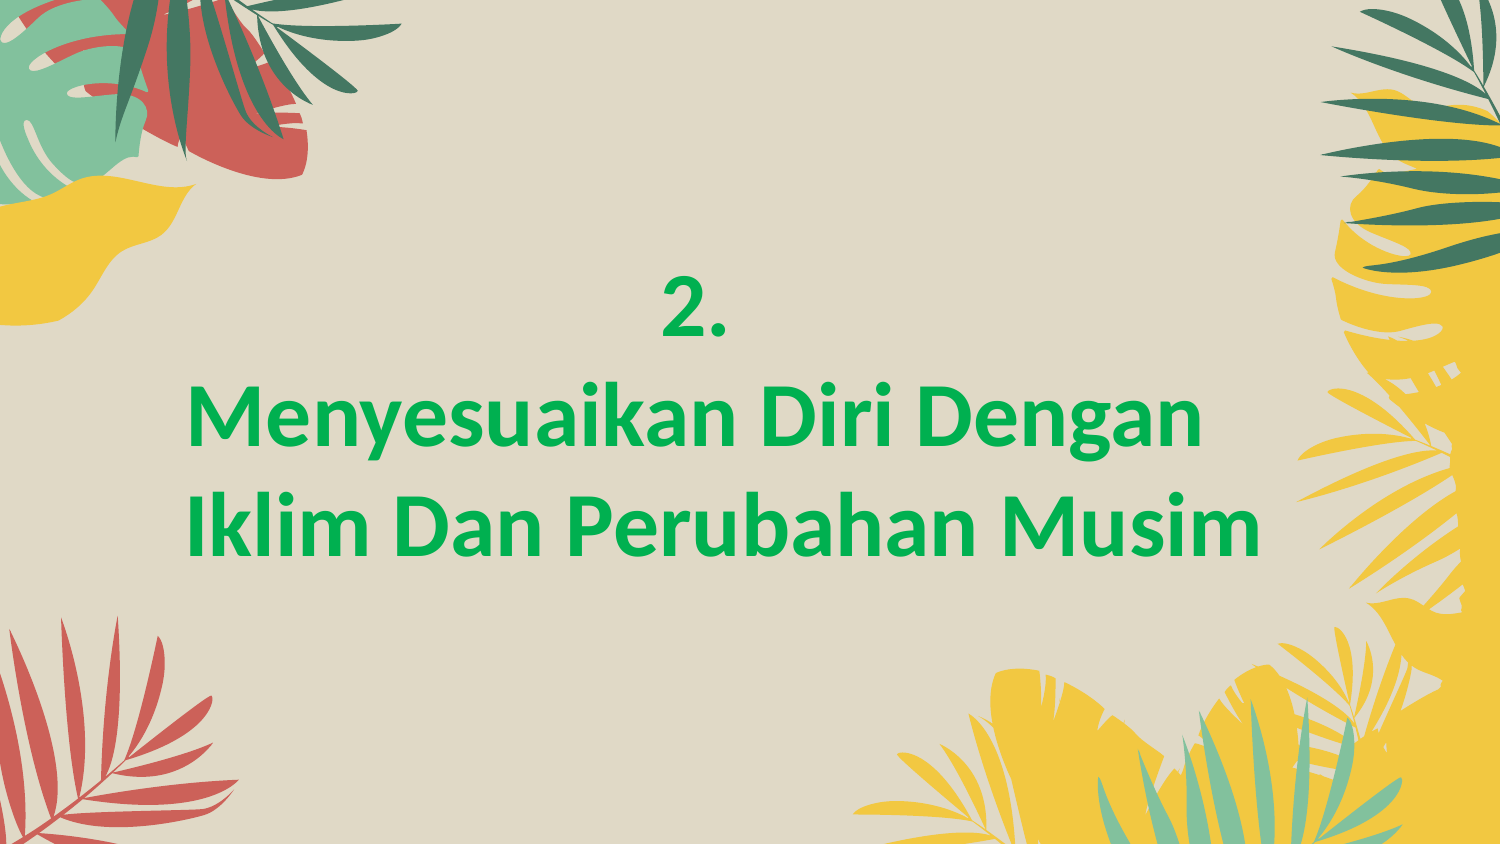

2.
Menyesuaikan Diri Dengan Iklim Dan Perubahan Musim